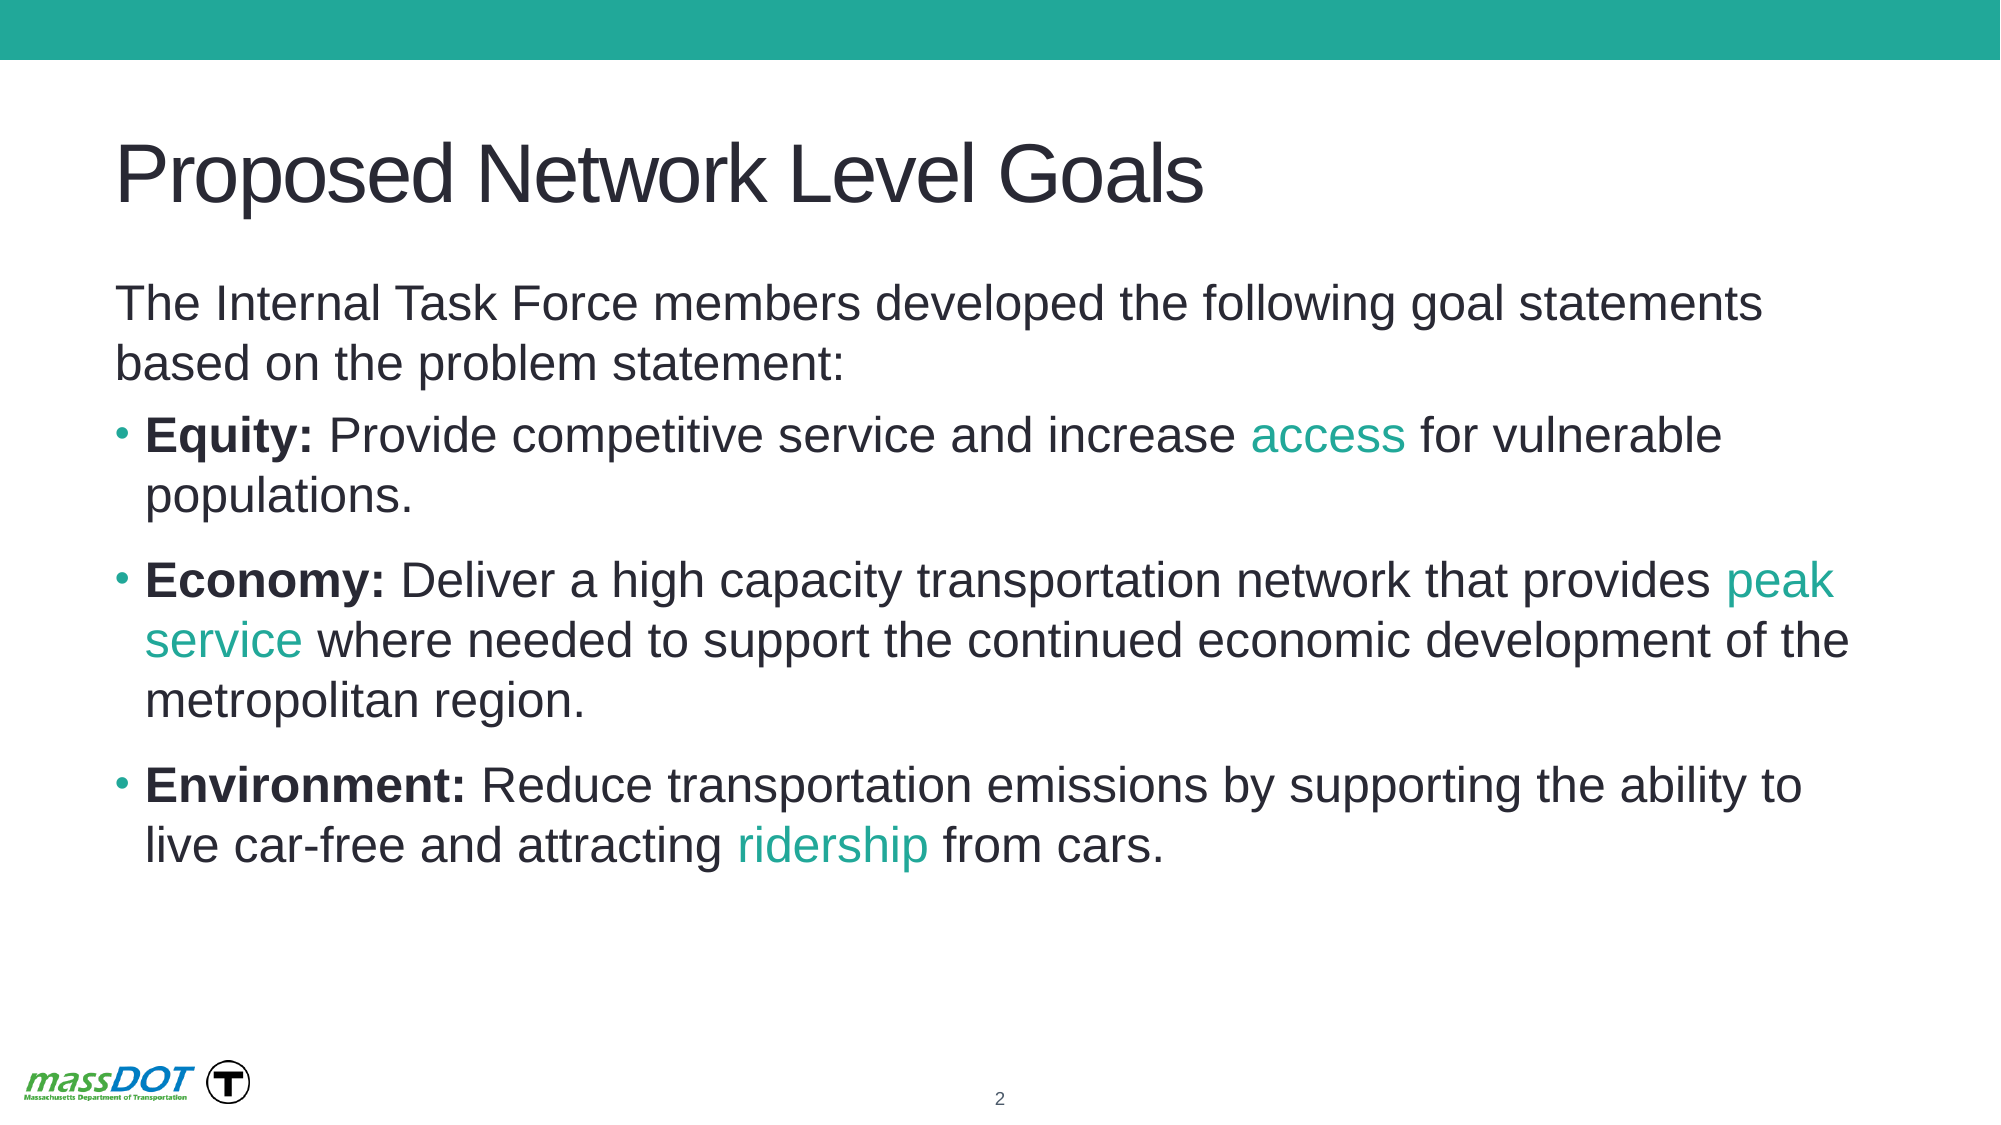

# Proposed Network Level Goals
The Internal Task Force members developed the following goal statements based on the problem statement:
Equity: Provide competitive service and increase access for vulnerable populations.
Economy: Deliver a high capacity transportation network that provides peak service where needed to support the continued economic development of the metropolitan region.
Environment: Reduce transportation emissions by supporting the ability to live car-free and attracting ridership from cars.

2